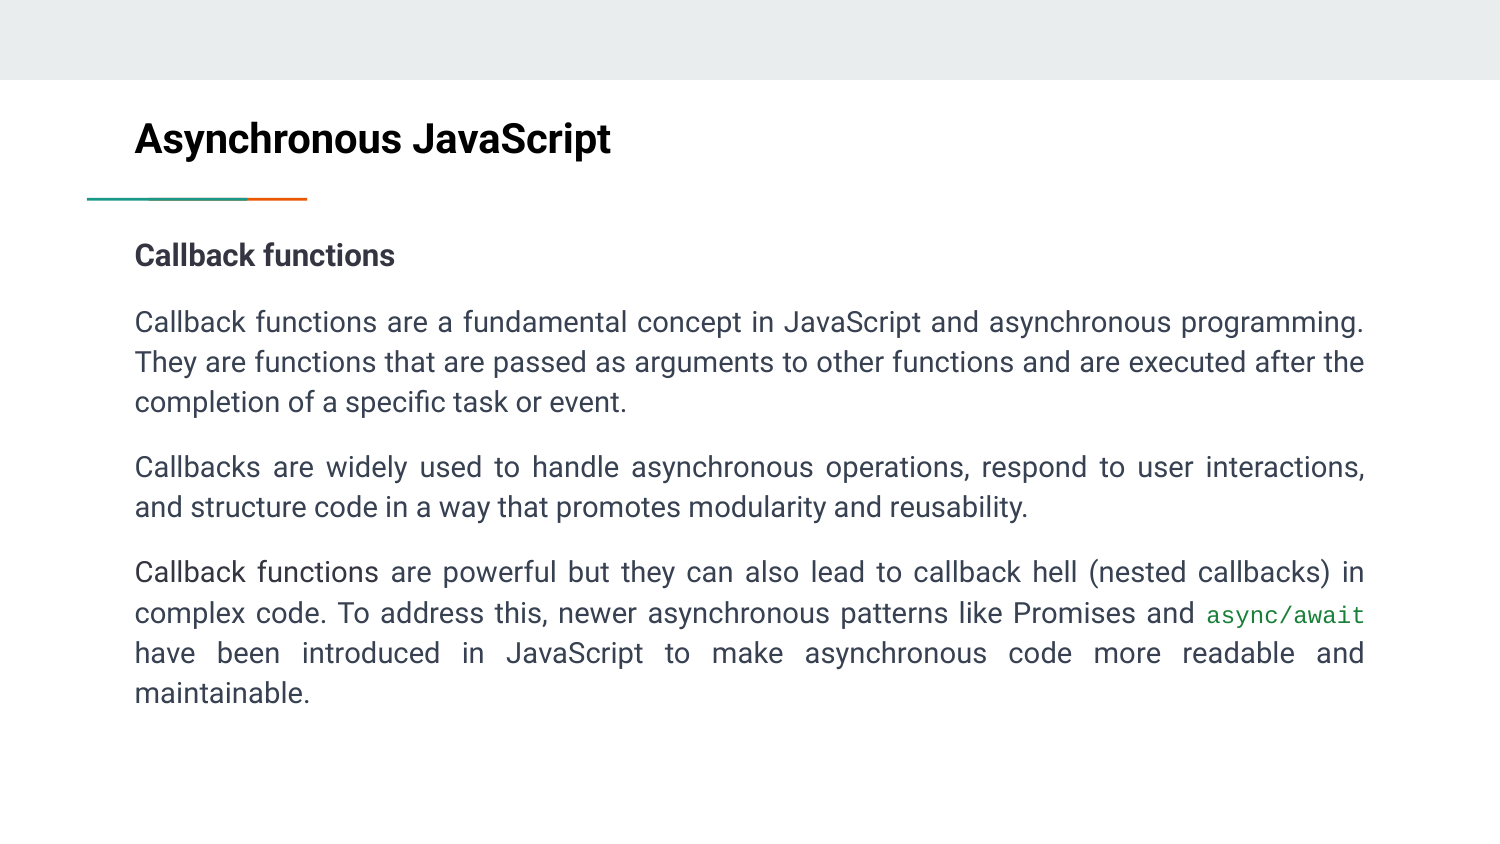

# Asynchronous JavaScript

Callback functions
Callback functions are a fundamental concept in JavaScript and asynchronous programming. They are functions that are passed as arguments to other functions and are executed after the completion of a specific task or event.
Callbacks are widely used to handle asynchronous operations, respond to user interactions, and structure code in a way that promotes modularity and reusability.
Callback functions are powerful but they can also lead to callback hell (nested callbacks) in complex code. To address this, newer asynchronous patterns like Promises and async/await have been introduced in JavaScript to make asynchronous code more readable and maintainable.